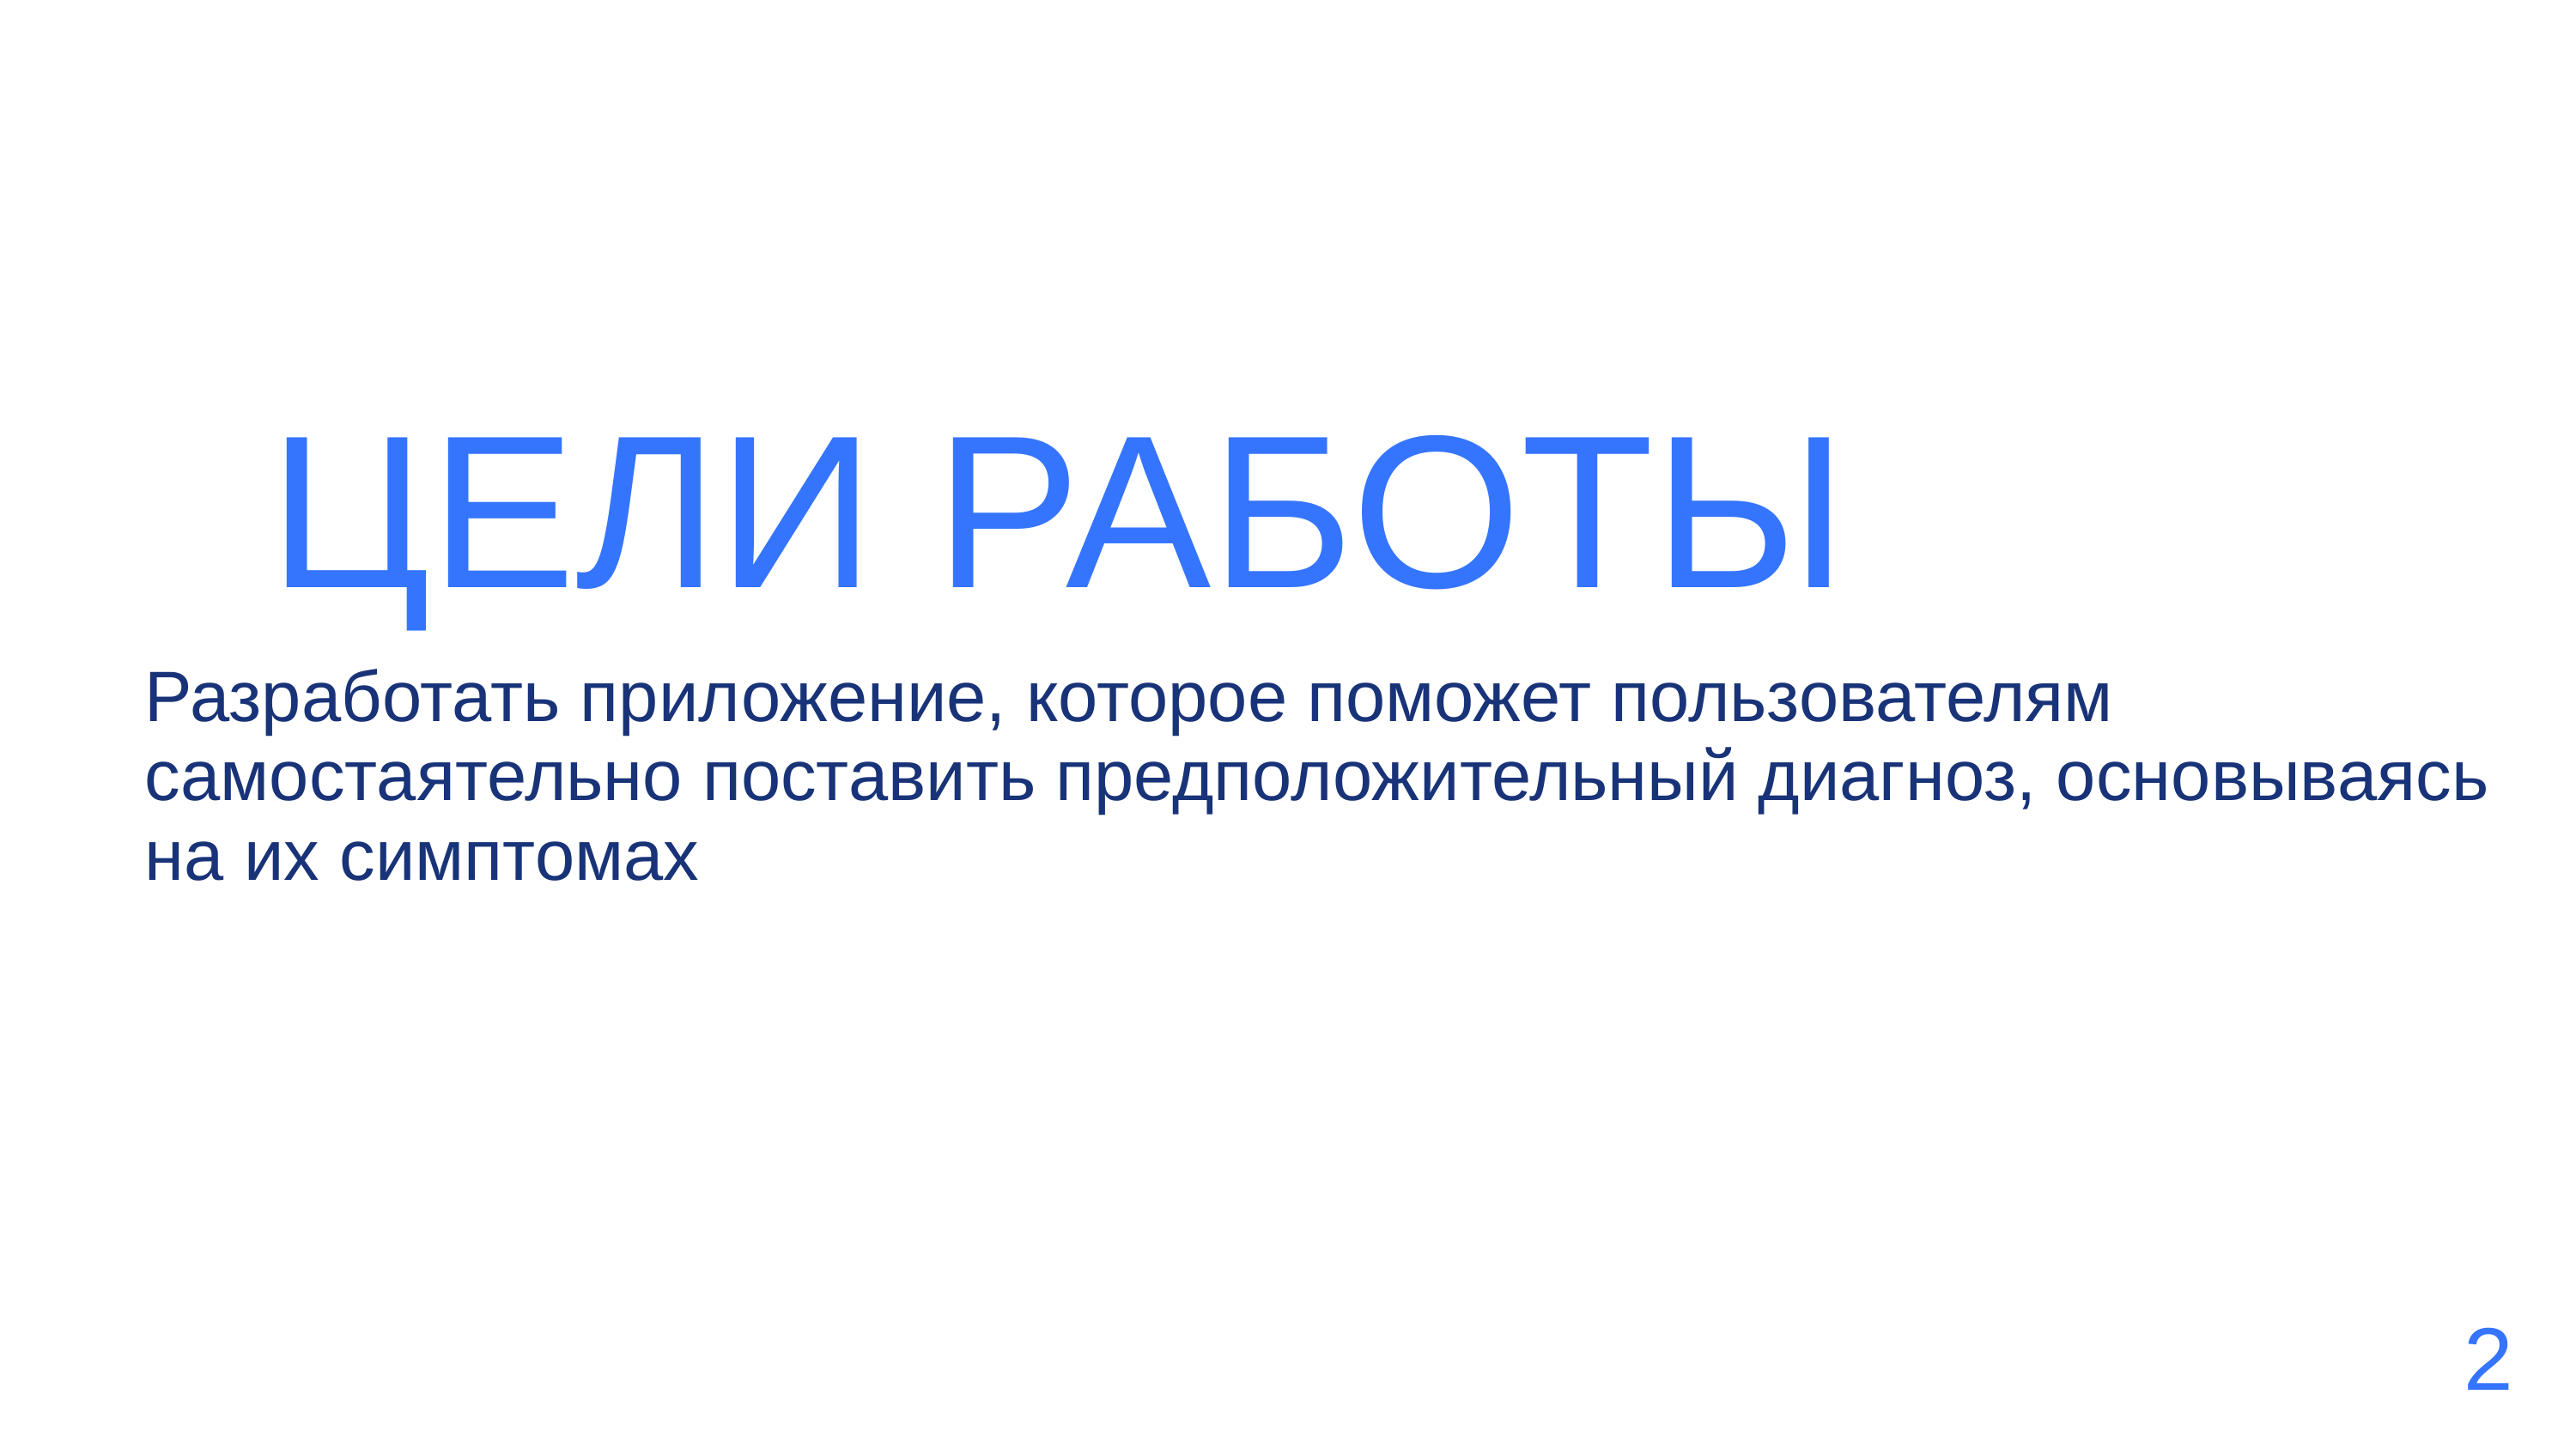

ЦЕЛИ РАБОТЫ
Разработать приложение, которое поможет пользователям самостаятельно поставить предположительный диагноз, основываясь на их симптомах
2